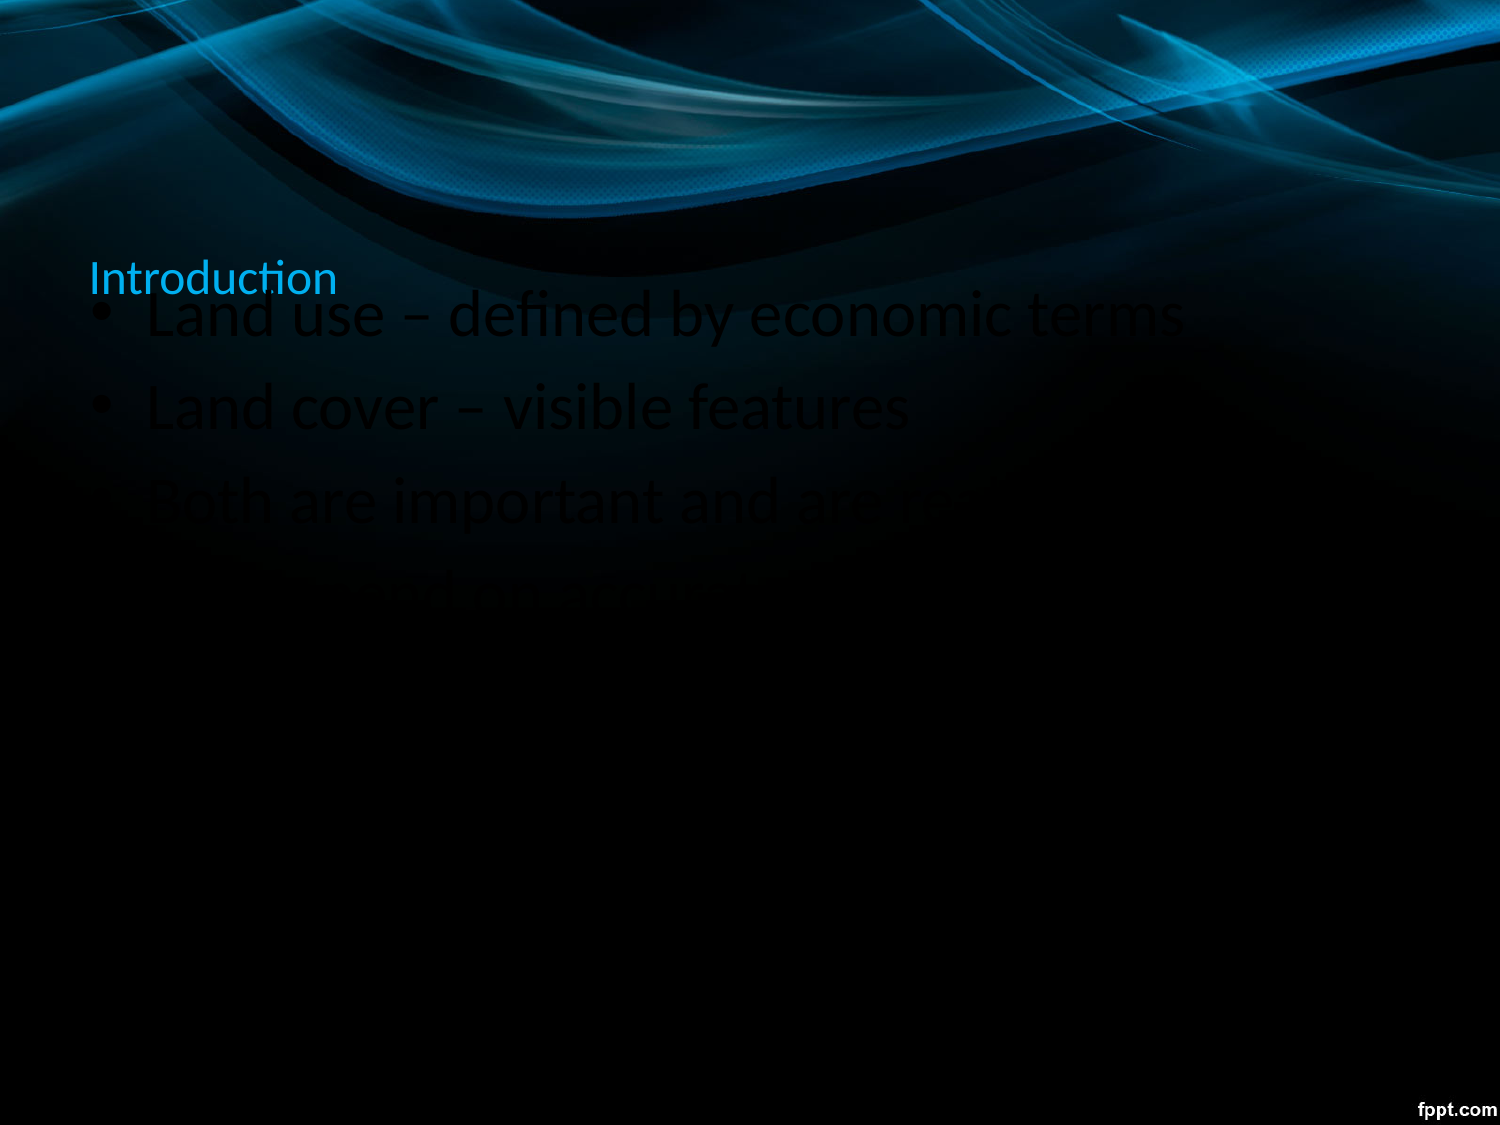

# Introduction
Land use – defined by economic terms
Land cover – visible features
Both are important and are really inseparable
We depend on accurate LU/LC data for scientific and administrative purposes